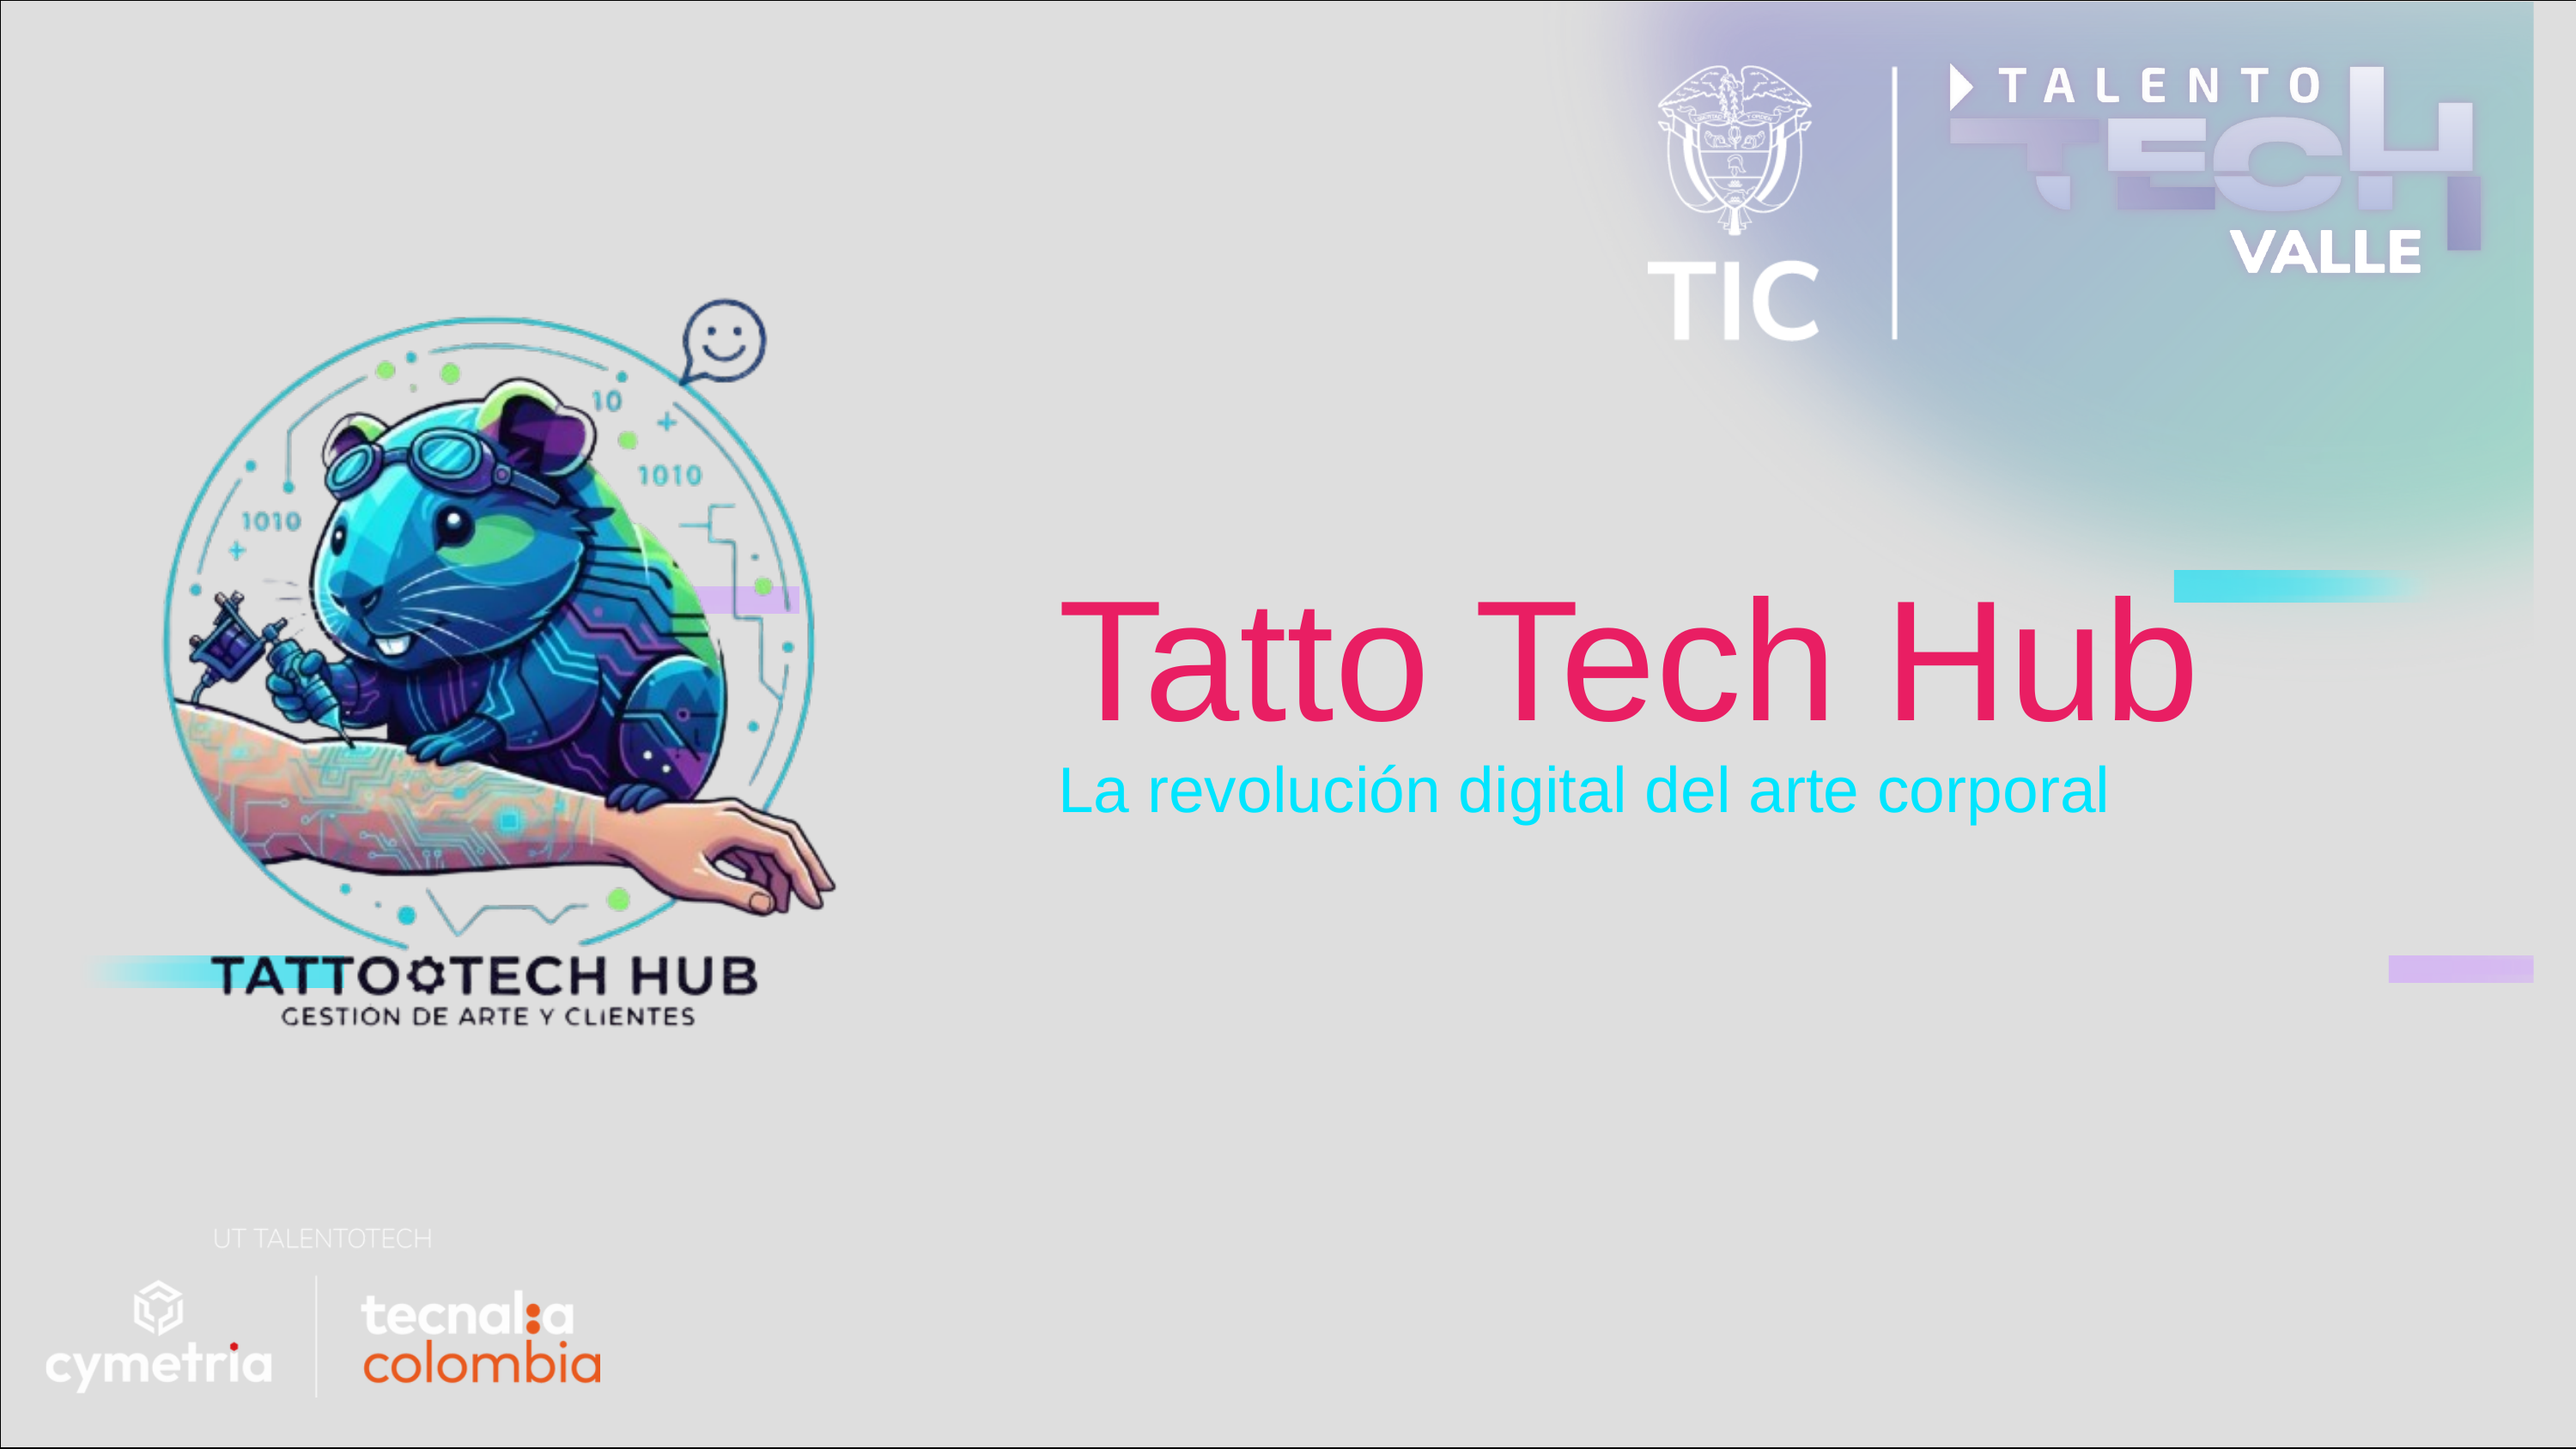

Tatto Tech Hub

La revolución digital del arte corporal